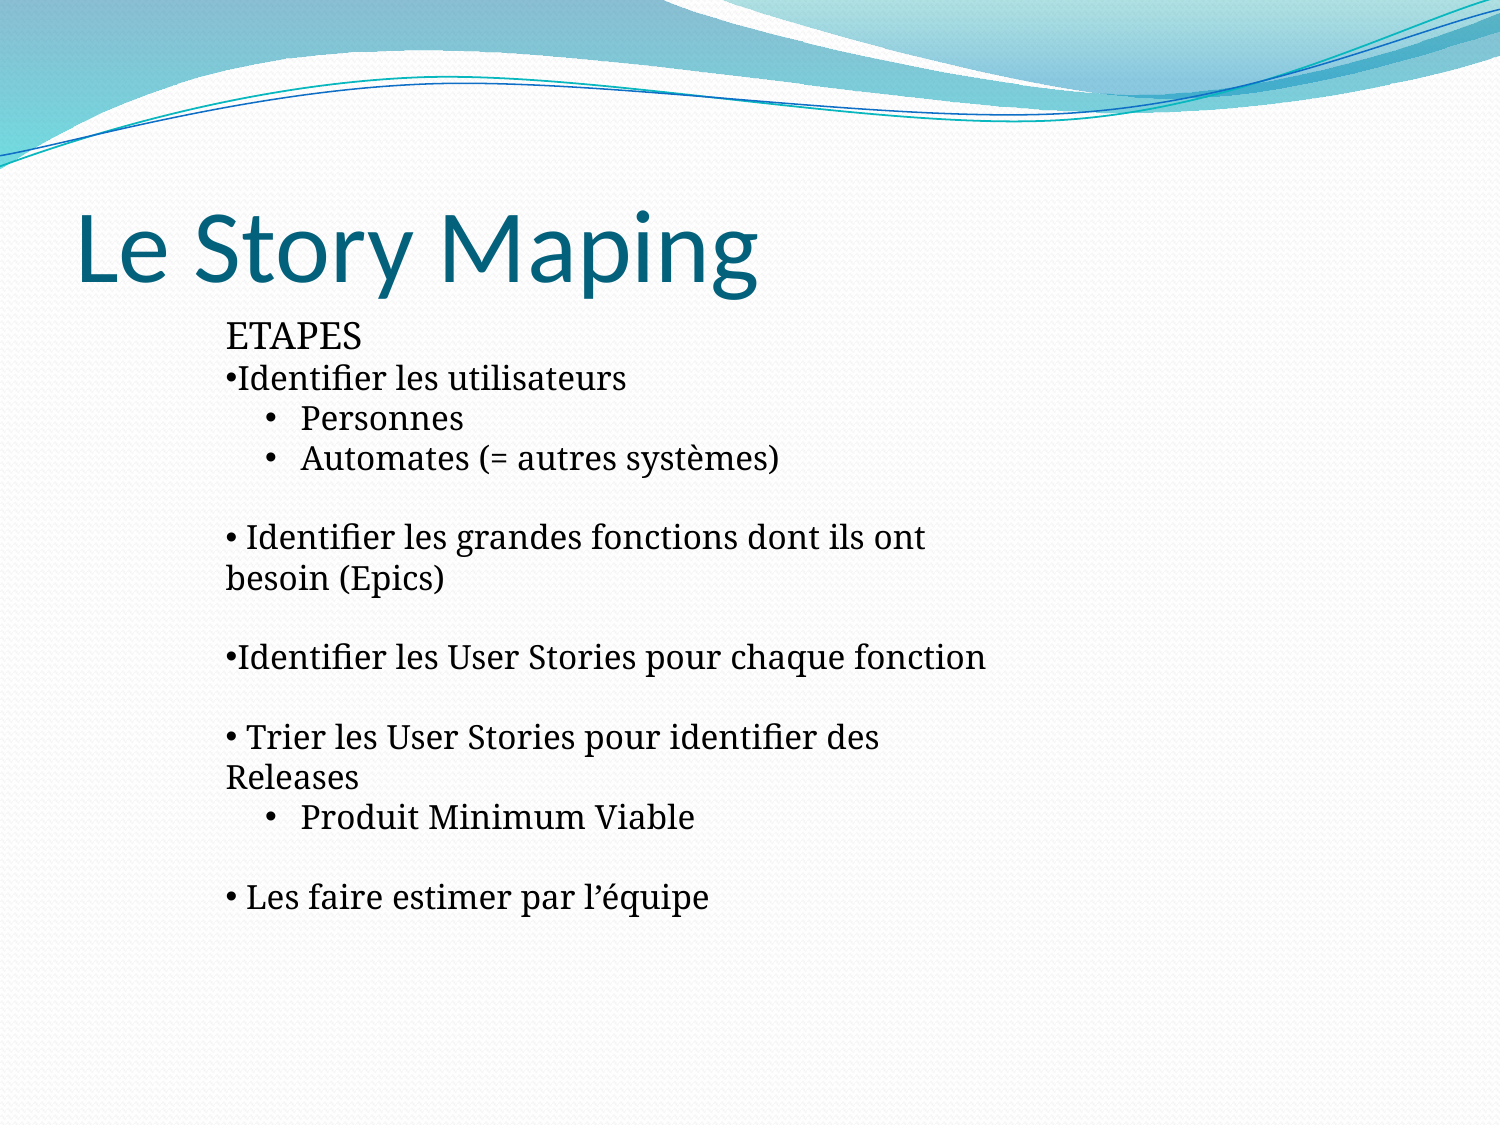

# Le Story Maping
ETAPES
Identifier les utilisateurs
Personnes
Automates (= autres systèmes)

 Identifier les grandes fonctions dont ils ont besoin (Epics)

Identifier les User Stories pour chaque fonction

 Trier les User Stories pour identifier des Releases
Produit Minimum Viable

 Les faire estimer par l’équipe